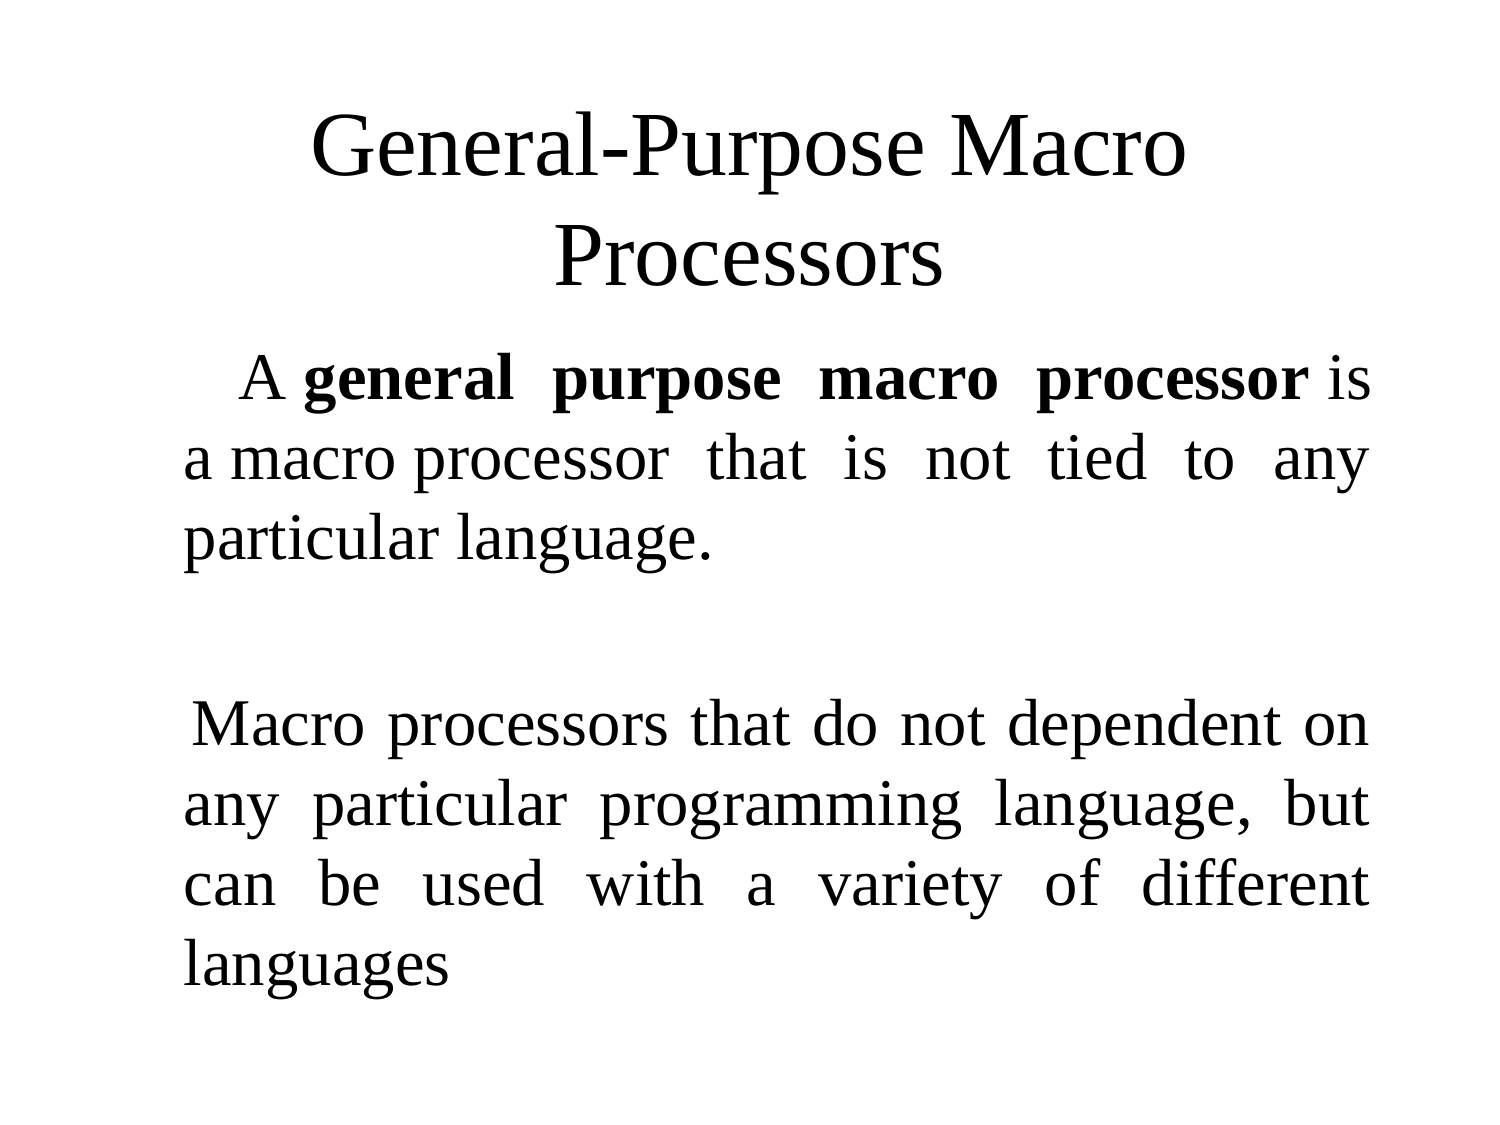

# General-Purpose Macro Processors
   A general purpose macro processor is a macro processor that is not tied to any particular language.

   Macro processors that do not dependent on any particular programming language, but can be used with a variety of different languages